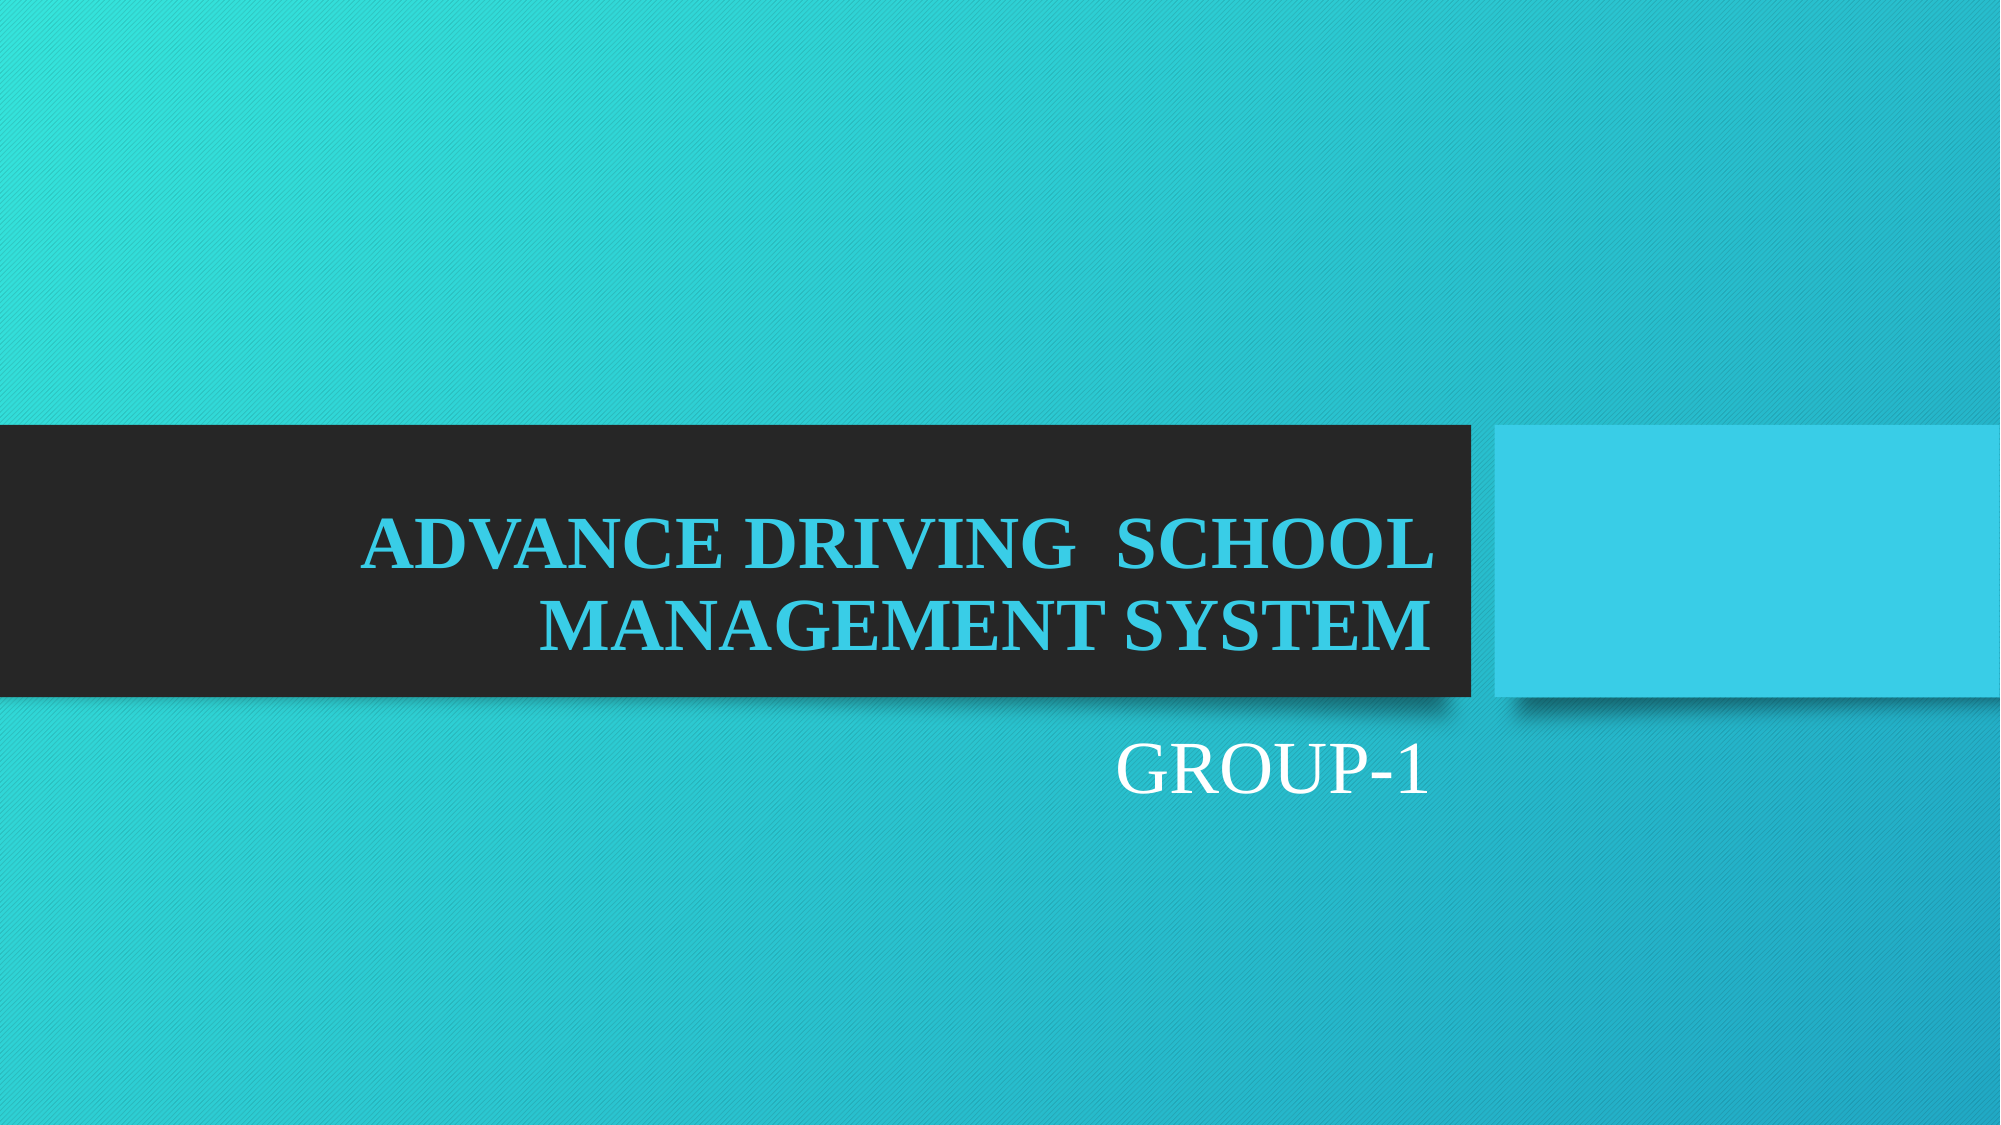

# ADVANCE DRIVING  SCHOOL MANAGEMENT SYSTEM
GROUP-1